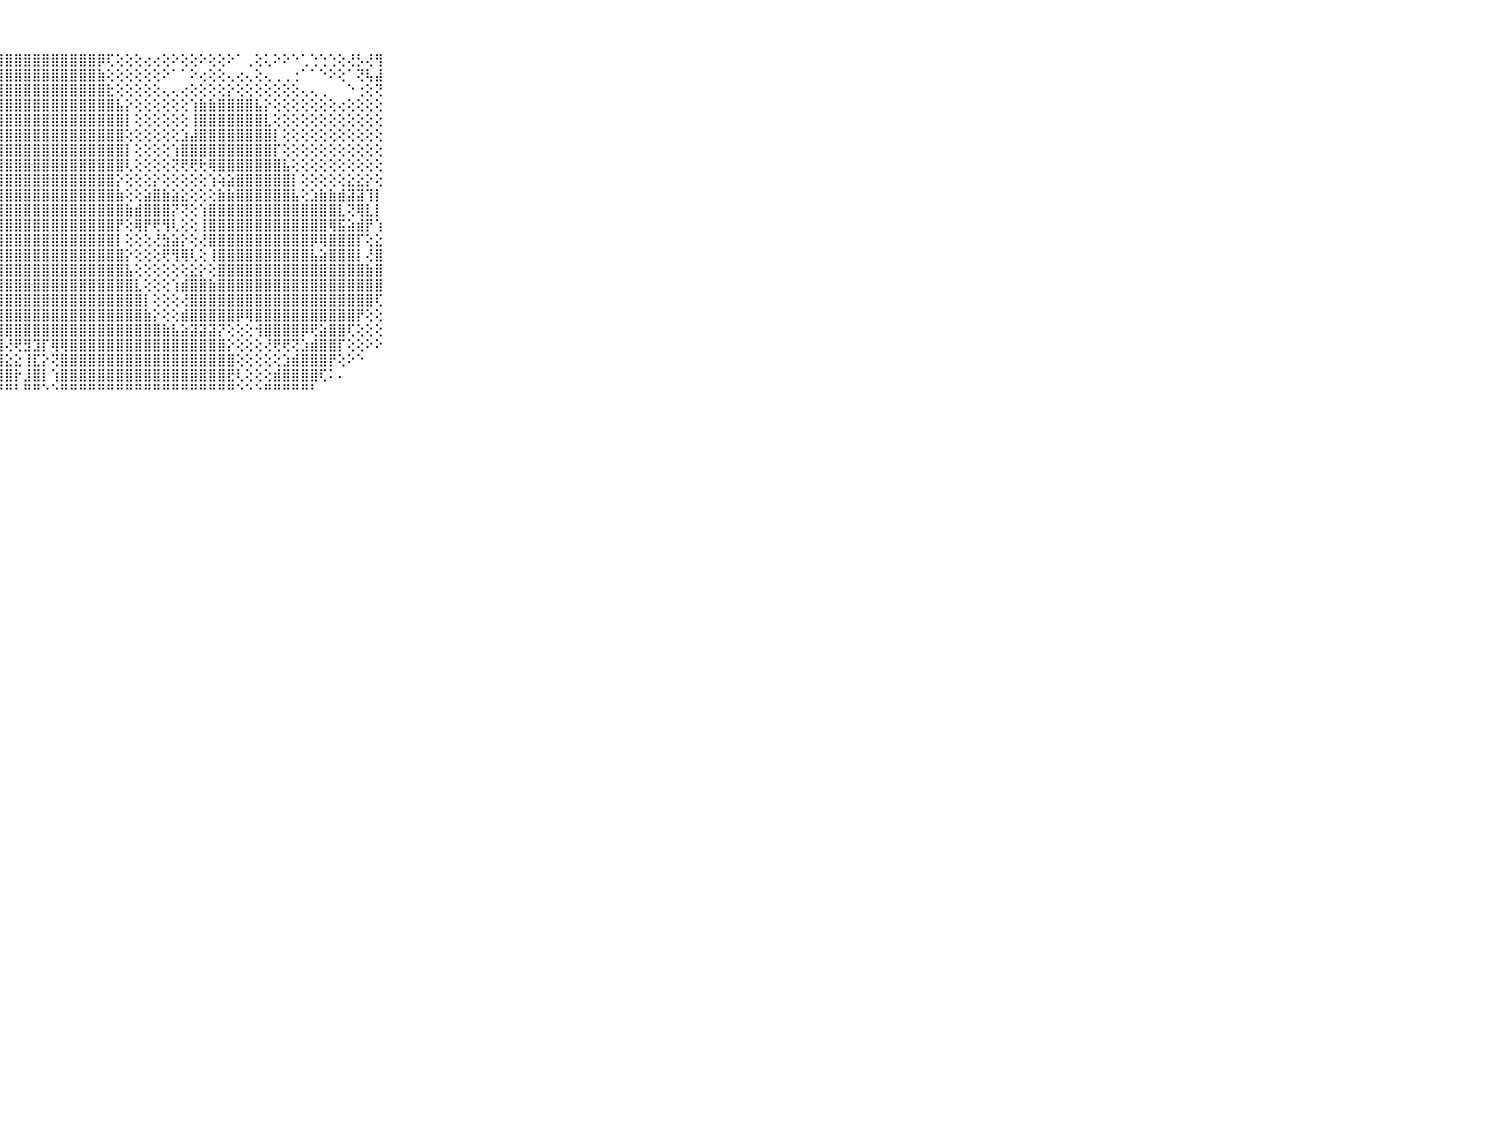

⠀⠀⠀⠀⠀⠀⠀⠀⠀⠀⠀⣿⣿⣿⣿⣿⣿⣿⣿⣿⣿⣿⣿⣿⣿⣿⣿⣿⣿⣿⣿⣿⣿⣿⣿⣿⣿⣿⡿⢏⢕⢕⢕⢔⢔⢕⠕⢕⢕⠕⢕⢕⠕⠁⢀⢕⢅⠕⠕⠑⢁⢑⢑⢑⢕⢜⡣⢜⢻⠀⠀⠀⠀⠀⠀⠀⠀⠀⠀⠀⠀
⠀⠀⠀⠀⠀⠀⠀⠀⠀⠀⠀⣿⣿⣿⣿⣿⣿⣿⣿⣿⣿⣿⣿⣿⣿⣿⣿⣿⣿⣿⣿⣿⣿⣿⣿⣿⣿⣿⣷⢕⢕⢕⢕⢕⢕⠕⠁⠁⠕⢔⢕⢕⢄⢔⢄⢕⢄⢀⢀⢐⠁⠁⠑⠕⢕⠁⢝⢧⣼⠀⠀⠀⠀⠀⠀⠀⠀⠀⠀⠀⠀
⠀⠀⠀⠀⠀⠀⠀⠀⠀⠀⠀⣿⣿⣿⣿⣿⣿⣿⣿⣿⣿⣿⣿⣿⣿⣿⣿⣿⣿⣿⣿⣿⣿⣿⣿⣿⣿⣿⣿⣗⢕⢕⢕⢕⢕⢄⢄⢔⢕⢕⢕⢕⡕⢕⢕⢕⢕⢕⢕⢕⢄⢄⢀⠀⠀⠑⢐⢕⢝⠀⠀⠀⠀⠀⠀⠀⠀⠀⠀⠀⠀
⠀⠀⠀⠀⠀⠀⠀⠀⠀⠀⠀⣿⣿⣿⣿⣿⣿⣿⣿⣿⣿⣿⣿⣿⣿⣿⣿⣿⣿⣿⣿⣿⣿⣿⣿⣿⣿⣿⣿⣿⣧⡕⢕⢕⢕⢕⢕⢕⢱⣷⣷⣿⣿⣿⣿⣧⡕⢕⢕⢕⢕⢕⢕⢕⢔⢕⢕⢕⢕⠀⠀⠀⠀⠀⠀⠀⠀⠀⠀⠀⠀
⠀⠀⠀⠀⠀⠀⠀⠀⠀⠀⠀⣿⣿⣿⣿⣿⣿⣿⣿⣿⣿⣿⣿⣿⣿⣿⣿⣿⣿⣿⣿⣿⣿⣿⣿⣿⣿⣿⣿⣿⣿⡇⢕⢕⢕⢕⢕⢕⢸⣿⣿⣿⣿⣿⣿⣿⣇⢕⢕⢕⢕⢕⢕⢕⢕⢕⢕⢕⢕⠀⠀⠀⠀⠀⠀⠀⠀⠀⠀⠀⠀
⠀⠀⠀⠀⠀⠀⠀⠀⠀⠀⠀⣿⣿⣿⣿⣿⣿⣿⣿⣿⣿⣿⣿⣿⣿⣿⣿⣿⣿⣿⣿⣿⣿⣿⣿⣿⣿⣿⣿⣿⣿⢕⢕⢕⢕⢕⢕⣱⣼⣿⣿⣿⣿⣿⣿⣿⣿⡇⢕⢕⢕⢕⢕⢕⢕⢕⢕⢕⢕⠀⠀⠀⠀⠀⠀⠀⠀⠀⠀⠀⠀
⠀⠀⠀⠀⠀⠀⠀⠀⠀⠀⠀⣿⣿⣿⣿⣿⣿⣿⣿⣿⣿⣿⣿⣿⣿⣿⣿⣿⣿⣿⣿⣿⣿⣿⣿⣿⣿⣿⣿⣿⣿⡇⢕⢕⢕⢕⢱⣿⣿⣿⣿⣿⣿⣿⣿⣿⣿⡏⢕⢕⢕⢕⢕⢕⢕⢕⢕⢕⢕⠀⠀⠀⠀⠀⠀⠀⠀⠀⠀⠀⠀
⠀⠀⠀⠀⠀⠀⠀⠀⠀⠀⠀⣿⣿⣿⣿⣿⣿⣿⣿⣿⣿⣿⣿⣿⣿⣿⣿⣿⣿⣿⣿⣿⣿⣿⣿⣿⣿⣿⣿⣿⣿⢇⢕⢕⢕⢕⢝⢟⢟⢗⢿⣿⣿⣿⣿⣿⣿⣿⣧⢕⢕⢕⢕⢕⢕⢕⢕⢕⢕⠀⠀⠀⠀⠀⠀⠀⠀⠀⠀⠀⠀
⠀⠀⠀⠀⠀⠀⠀⠀⠀⠀⠀⣿⣿⣿⣿⣿⣿⣿⣿⣿⣿⣿⣿⣿⣿⣿⣿⣿⣿⣿⣿⣿⣿⣿⣿⣿⣿⣿⣿⣿⡕⢕⢕⢕⡕⢕⢕⢕⢕⢕⢱⢵⣵⣿⣿⣿⣿⣿⣿⡇⢕⢕⢕⢕⢕⣕⣕⡕⢕⠀⠀⠀⠀⠀⠀⠀⠀⠀⠀⠀⠀
⠀⠀⠀⠀⠀⠀⠀⠀⠀⠀⠀⣿⣿⣿⣿⣿⣿⣿⣿⣿⣿⣿⣿⣿⣿⣿⣿⣿⣿⣿⣿⣿⣿⣿⣿⣿⣿⣿⣿⣿⣷⢕⢕⣵⣿⣷⣵⣕⢕⢕⢕⣷⣷⣿⣿⣿⣿⣿⣿⣧⢕⣱⣷⣷⣾⣽⣽⢹⡇⠀⠀⠀⠀⠀⠀⠀⠀⠀⠀⠀⠀
⠀⠀⠀⠀⠀⠀⠀⠀⠀⠀⠀⣿⣿⣿⣿⣿⣿⣿⣿⣿⣿⣿⣿⣿⣿⣿⣿⣿⣿⣿⣿⣿⣿⣿⣿⣿⣿⣿⣿⣿⣿⣷⣾⣿⣿⣿⡝⢝⢕⢱⣿⣿⣿⣿⣿⣿⣿⣿⣿⣿⣿⣿⣿⣿⣇⢝⢿⣇⡇⠀⠀⠀⠀⠀⠀⠀⠀⠀⠀⠀⠀
⠀⠀⠀⠀⠀⠀⠀⠀⠀⠀⠀⣿⣿⣿⣿⣿⣿⣿⣿⣿⣿⣿⣿⣿⣿⣿⣿⣿⣿⣿⣿⣿⣿⣿⣿⣿⣿⣿⣿⣿⡟⢕⢿⡟⢟⢻⢇⢕⢕⢸⣿⣿⣿⣿⣿⣿⣿⣿⣿⣿⣿⣿⣿⢿⣯⣵⣾⡟⢱⠀⠀⠀⠀⠀⠀⠀⠀⠀⠀⠀⠀
⠀⠀⠀⠀⠀⠀⠀⠀⠀⠀⠀⣿⣿⣿⣿⣿⣿⣿⣿⣿⣿⣿⣿⣿⣿⣿⣿⣿⣿⣿⣿⣿⣿⣿⣿⣿⣿⣿⣿⣿⡇⢕⢕⢕⢜⣳⣵⡕⢕⢜⣿⣿⣿⣿⣿⣿⣿⣿⣿⣿⣿⡿⢿⣿⣿⣿⡏⢕⣕⠀⠀⠀⠀⠀⠀⠀⠀⠀⠀⠀⠀
⠀⠀⠀⠀⠀⠀⠀⠀⠀⠀⠀⣿⣿⣿⣿⣿⣿⣿⣿⣿⣿⣿⣿⣿⣿⣿⣿⣿⣿⣿⣿⣿⣿⣿⣿⣿⣿⣿⣿⣿⣿⡕⢕⢕⢕⢟⢻⢿⢇⢕⢸⣿⣿⣿⣿⣿⣿⣿⣿⣿⣿⣧⣵⣿⣿⣿⡇⢜⣿⠀⠀⠀⠀⠀⠀⠀⠀⠀⠀⠀⠀
⠀⠀⠀⠀⠀⠀⠀⠀⠀⠀⠀⣿⣿⣿⣿⣿⣿⣿⣿⣿⣿⣿⣿⣿⣿⣿⣿⣿⣿⣿⣿⣿⣿⣿⣿⣿⣿⣿⣿⣿⣿⣧⢕⢕⢕⢕⢕⢕⣕⡕⢕⣿⣿⣿⣿⣿⣿⣿⣿⣿⣿⣿⣿⣿⣿⣿⣿⣷⣿⠀⠀⠀⠀⠀⠀⠀⠀⠀⠀⠀⠀
⠀⠀⠀⠀⠀⠀⠀⠀⠀⠀⠀⣿⣿⣿⣿⣿⣿⣿⣿⣿⣿⣿⣿⣿⣿⣿⣿⣿⣿⣿⣿⣿⣿⣿⣿⣿⣿⣿⣿⣿⣿⣿⣇⢕⢕⢕⢱⣾⣿⣿⣷⣿⣿⣿⣿⣿⣿⣿⣿⣿⣿⣿⣿⣿⣿⣿⣿⣿⣿⠀⠀⠀⠀⠀⠀⠀⠀⠀⠀⠀⠀
⠀⠀⠀⠀⠀⠀⠀⠀⠀⠀⠀⣿⣿⣿⣿⣿⣿⣿⣿⣿⣿⣿⣿⣿⣿⣿⣿⣿⣿⣿⣿⣿⣿⣿⣿⣿⣿⣿⣿⣿⣿⣿⣿⡇⢕⢕⢕⢜⣿⣿⣿⣿⣿⣿⣿⣿⣿⣿⣿⣿⣿⣿⣿⣿⣿⣿⣿⣿⢏⠀⠀⠀⠀⠀⠀⠀⠀⠀⠀⠀⠀
⠀⠀⠀⠀⠀⠀⠀⠀⠀⠀⠀⣿⣿⣿⣿⣿⣿⣿⣿⣿⣿⣿⣿⣿⣿⣿⣿⣿⣿⣿⣿⣿⣿⣿⣿⣿⣿⣿⣿⣿⣿⣿⣿⣷⡕⢕⢕⣾⣿⣿⣿⣿⣿⡿⢿⣿⣿⣿⣿⣿⣿⣿⣿⣿⣿⣿⡟⢕⢕⠀⠀⠀⠀⠀⠀⠀⠀⠀⠀⠀⠀
⠀⠀⠀⠀⠀⠀⠀⠀⠀⠀⠀⣿⣿⣿⣿⣿⣿⣿⣿⣿⣿⣿⣿⣿⣿⣿⣿⣿⣿⣿⣿⣿⣿⣿⣿⣿⣿⣿⣿⣿⣿⣿⣿⣿⣿⣷⣧⣵⣽⣽⣽⡝⢕⢕⢕⢺⣿⣿⣿⣿⡿⢟⣵⣿⣿⢏⢕⢕⢕⠀⠀⠀⠀⠀⠀⠀⠀⠀⠀⠀⠀
⠀⠀⠀⠀⠀⠀⠀⠀⠀⠀⠀⣿⣿⣿⣿⣿⣿⣿⣿⣿⣿⣿⣿⣿⣿⣿⢟⢻⢜⢟⣻⣹⡏⢿⢿⣿⣿⣿⣿⣿⣿⣿⣿⣿⣿⣿⣿⣿⣿⣿⣿⣿⡕⢕⢕⢕⢜⢟⢟⢝⣱⣾⣿⣿⡏⢕⢕⠕⠕⠀⠀⠀⠀⠀⠀⠀⠀⠀⠀⠀⠀
⠀⠀⠀⠀⠀⠀⠀⠀⠀⠀⠀⣿⣿⣿⣿⣿⣿⣿⣿⣿⣿⣿⣿⣿⣿⡟⢕⢸⣕⣕⢸⣏⡕⢝⣿⣿⣿⣿⣿⣿⣿⣿⣿⣿⣿⣿⣿⣿⣿⣿⣿⣿⣿⢕⢕⢕⢕⢕⣱⣾⣿⣿⣿⡟⢕⠕⠑⠀⠀⠀⠀⠀⠀⠀⠀⠀⠀⠀⠀⠀⠀
⠀⠀⠀⠀⠀⠀⠀⠀⠀⠀⠀⣿⣿⣿⣿⣿⣿⣿⣿⣿⣿⣿⣿⣿⣿⢕⢕⢸⣿⡗⣸⣿⡇⢱⣿⣿⣿⣿⣿⣿⣿⣿⣿⣿⣿⣿⣿⣿⣿⣿⣿⣿⣟⢇⢕⢕⢕⣾⣿⣿⣿⣿⢏⠅⠄⠀⠀⠀⠀⠀⠀⠀⠀⠀⠀⠀⠀⠀⠀⠀⠀
⠀⠀⠀⠀⠀⠀⠀⠀⠀⠀⠀⠛⠛⠛⠛⠛⠛⠛⠛⠛⠛⠛⠛⠛⠛⠑⠑⠘⠛⠃⠛⠛⠑⠑⠛⠛⠛⠛⠛⠛⠛⠛⠛⠛⠛⠛⠛⠛⠛⠛⠛⠛⠛⠑⠑⠑⠛⠛⠛⠛⠛⠃⠀⠀⠀⠀⠀⠀⠀⠀⠀⠀⠀⠀⠀⠀⠀⠀⠀⠀⠀